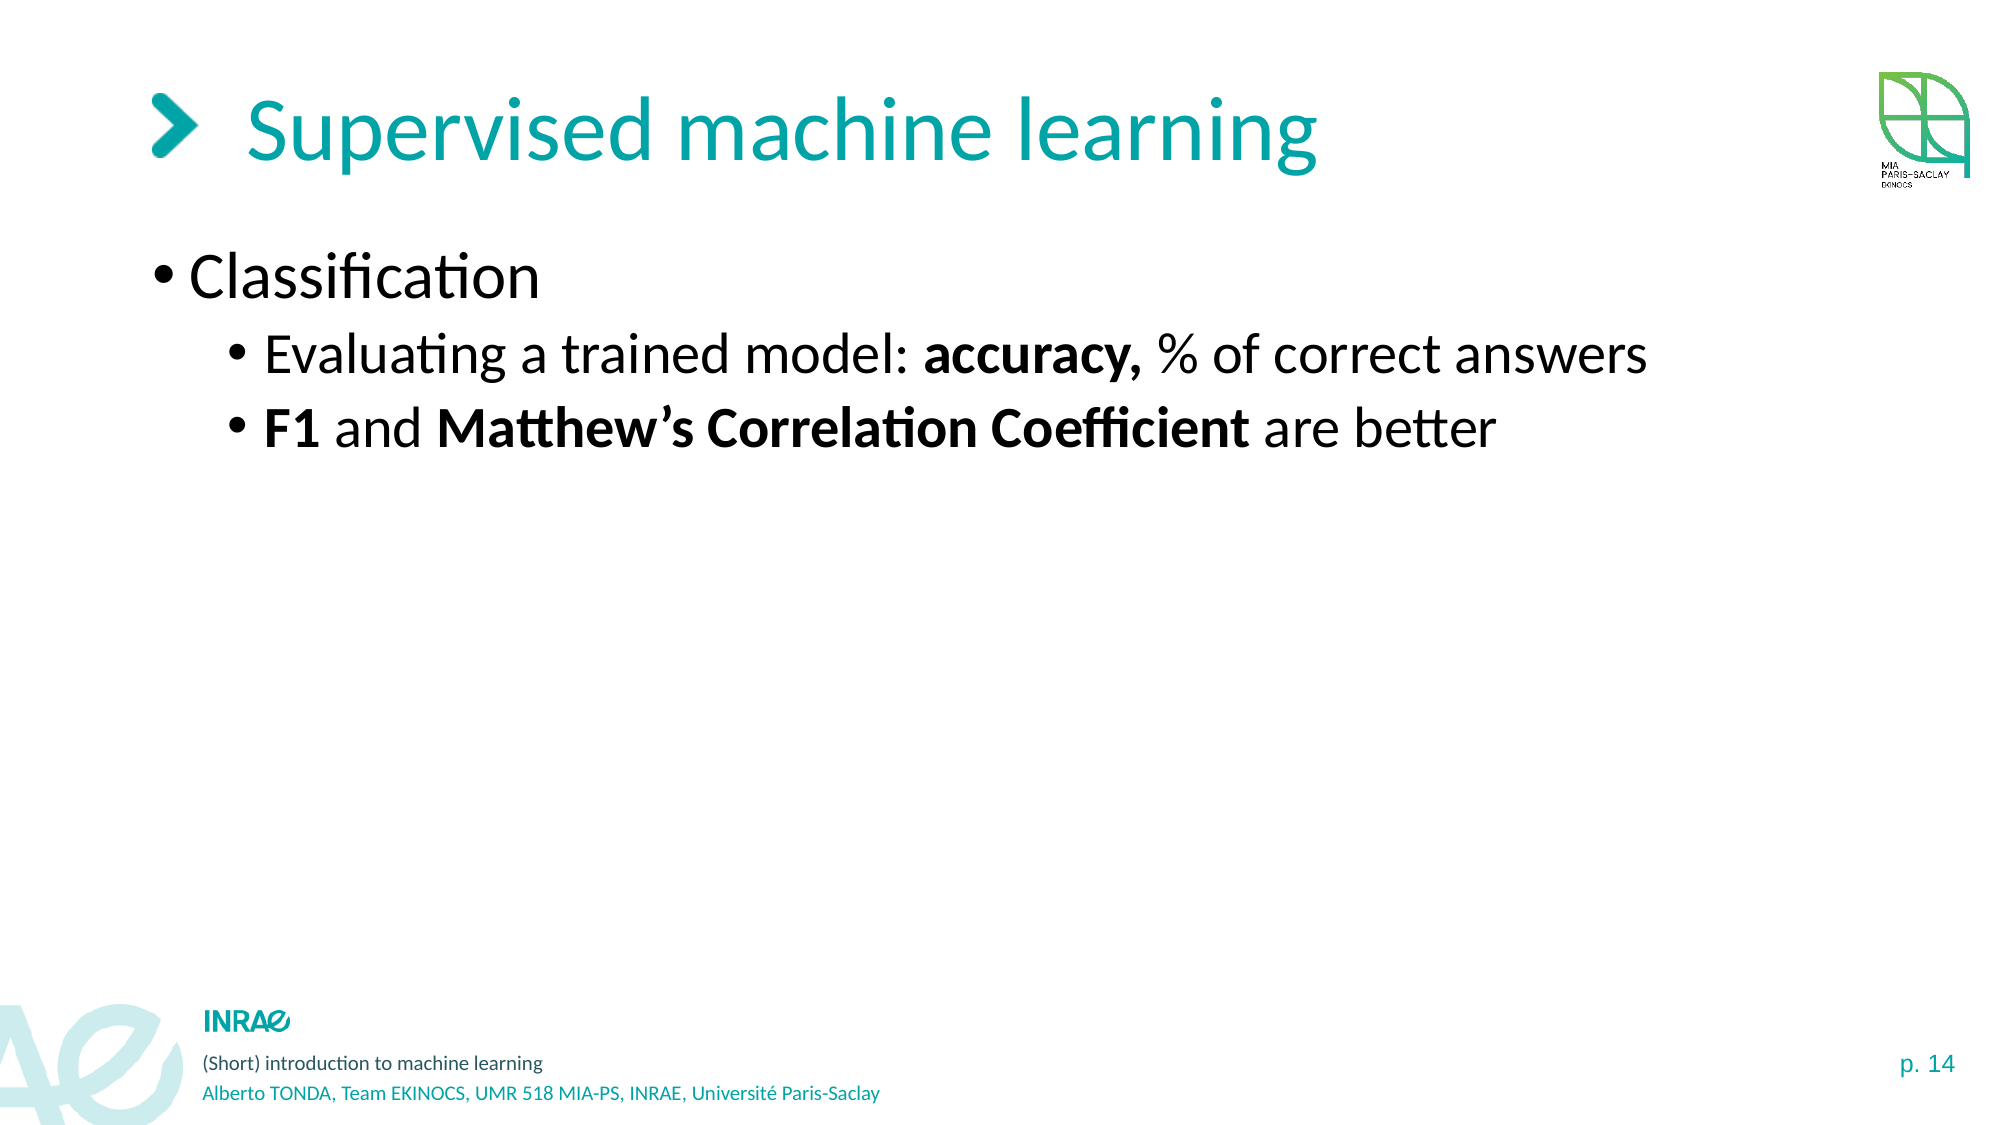

# Supervised machine learning
Classification
Evaluating a trained model: accuracy, % of correct answers
F1 and Matthew’s Correlation Coefficient are better